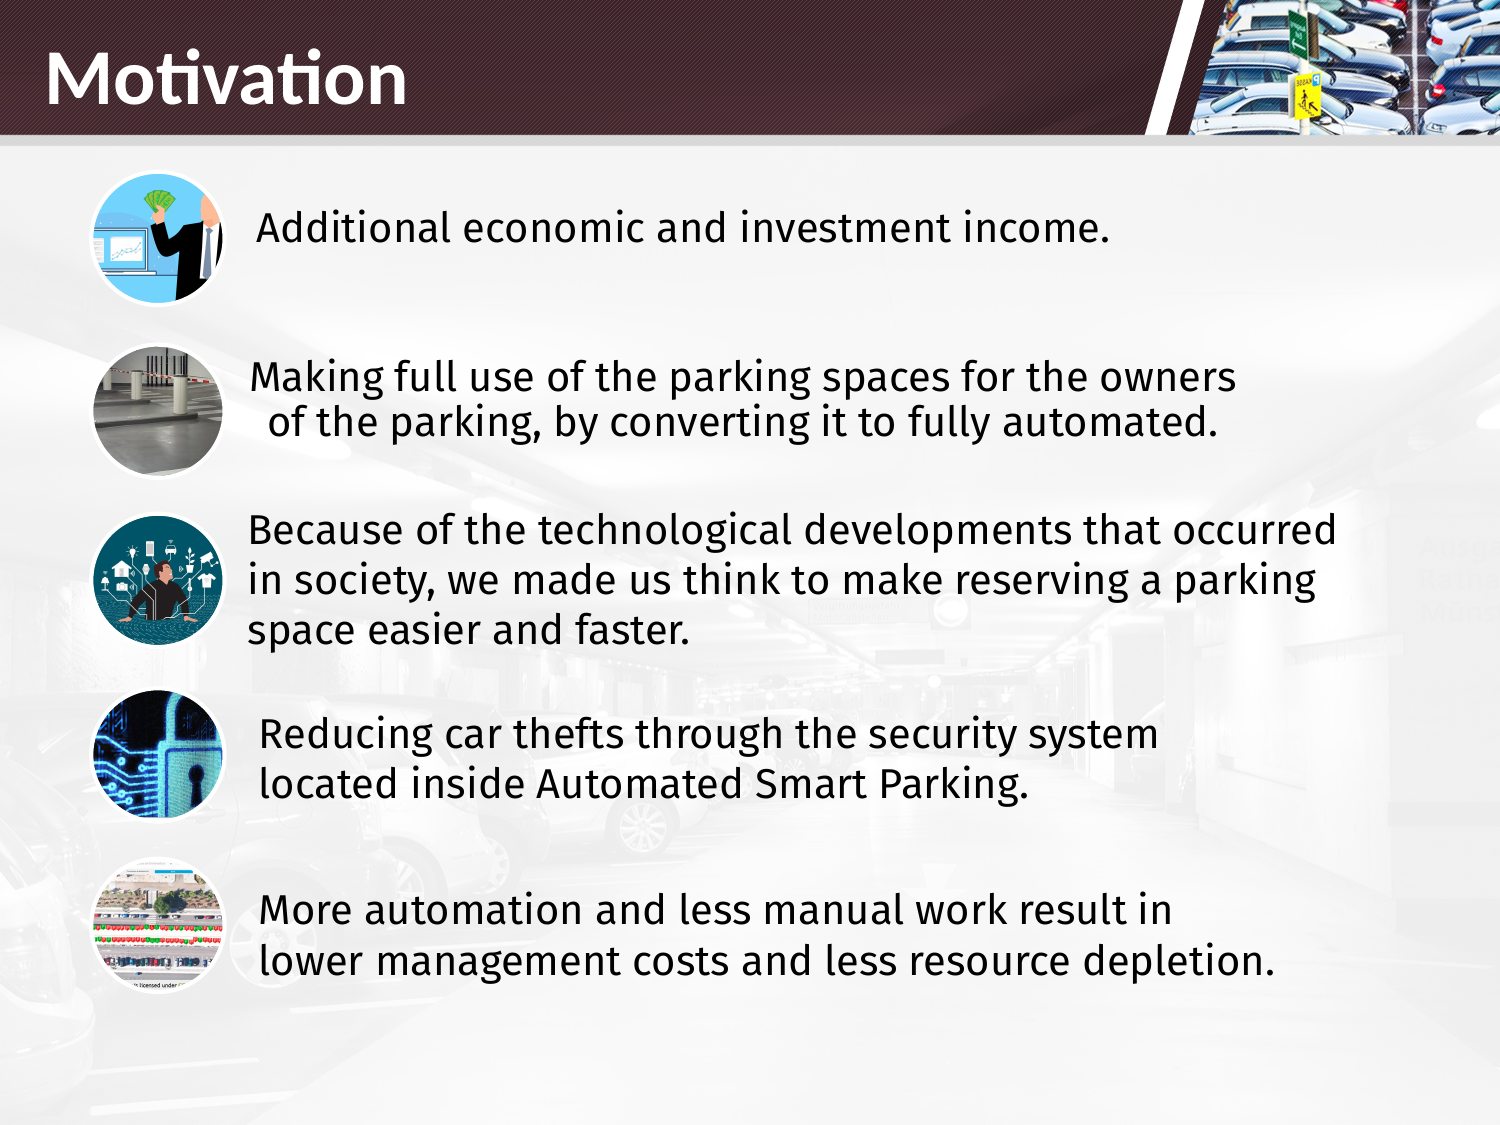

# Motivation

Additional economic and investment income.

Making full use of the parking spaces for the owners of the parking, by converting it to fully automated.
Because of the technological developments that occurred in society, we made us think to make reserving a parking space easier and faster.

Reducing car thefts through the security system located inside Automated Smart Parking.

More automation and less manual work result in lower management costs and less resource depletion.